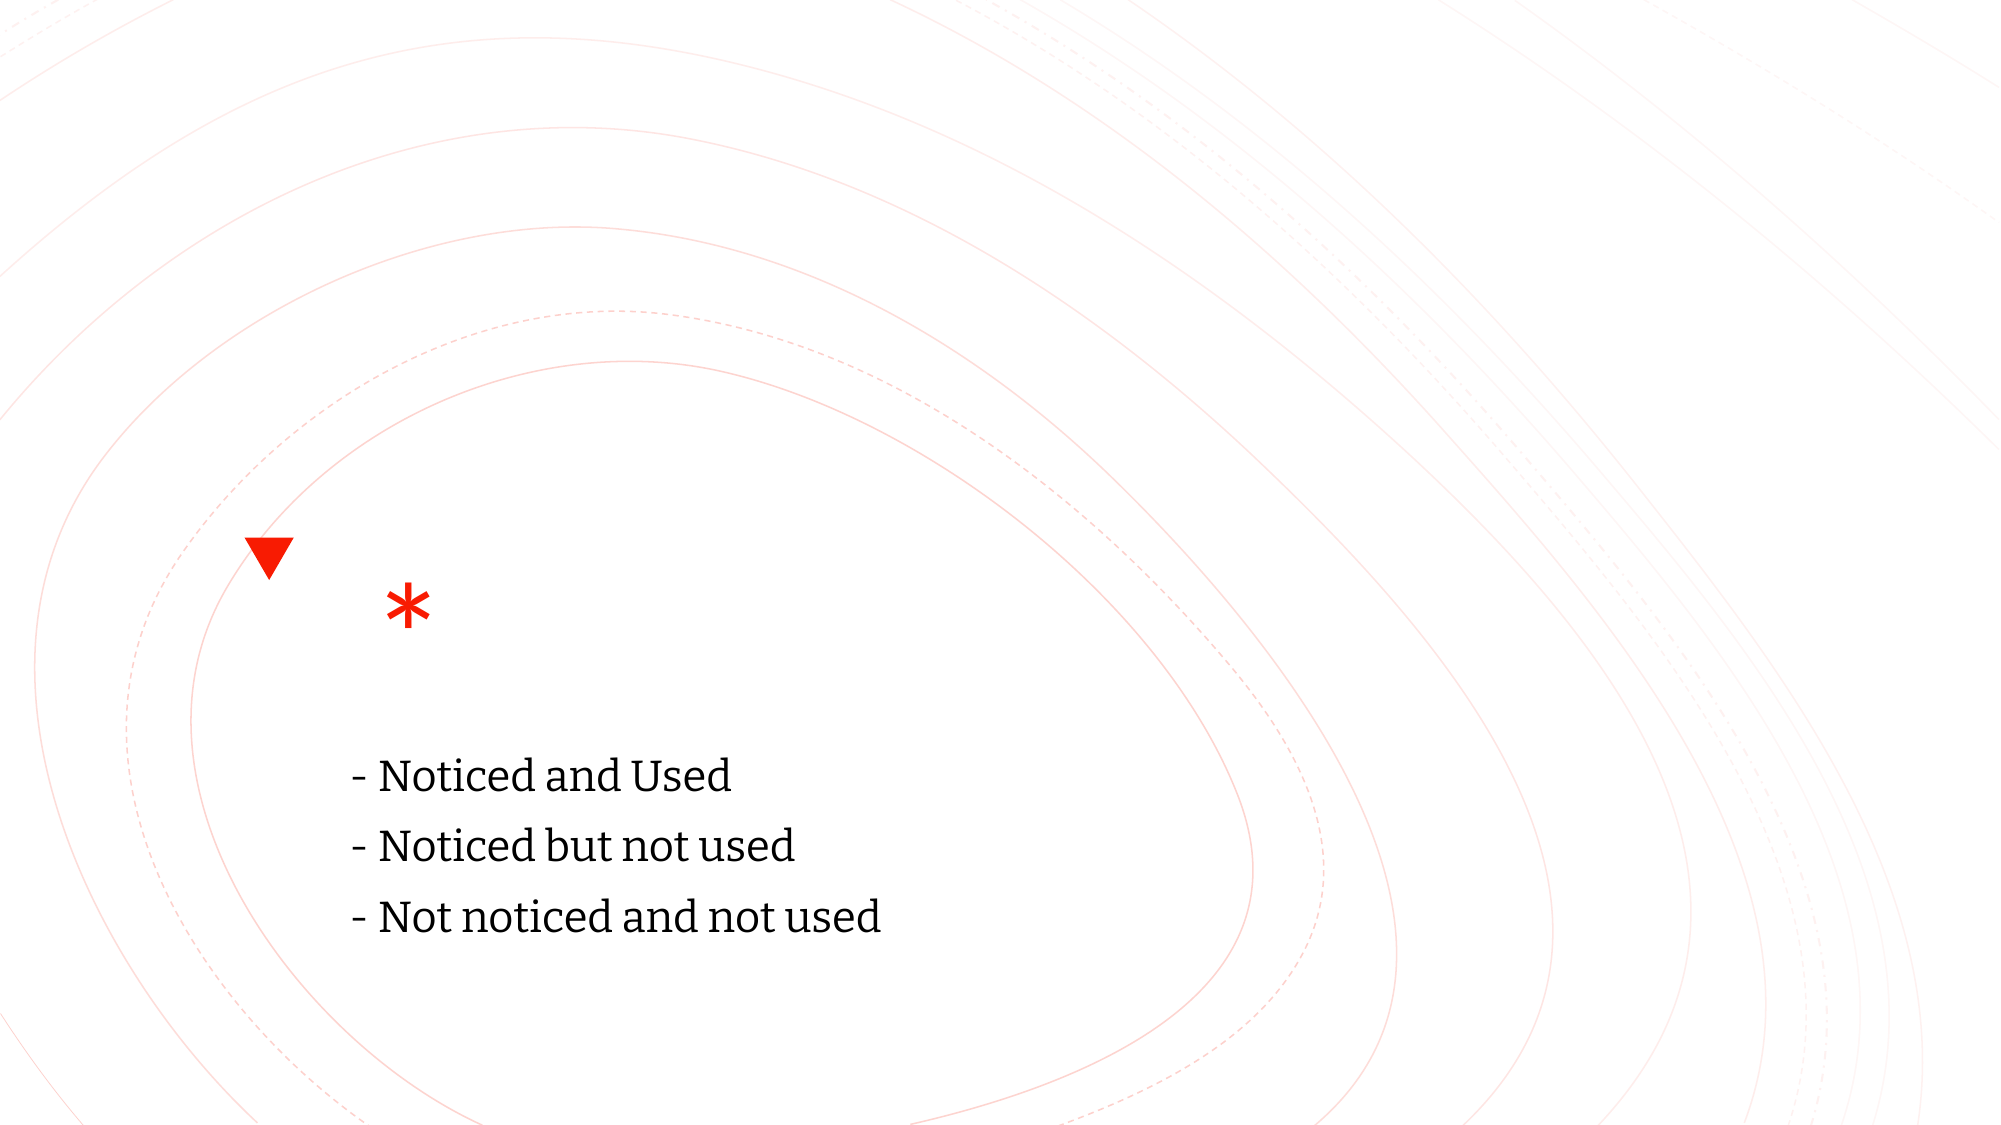

# *

- Noticed and Used
- Noticed but not used
- Not noticed and not used